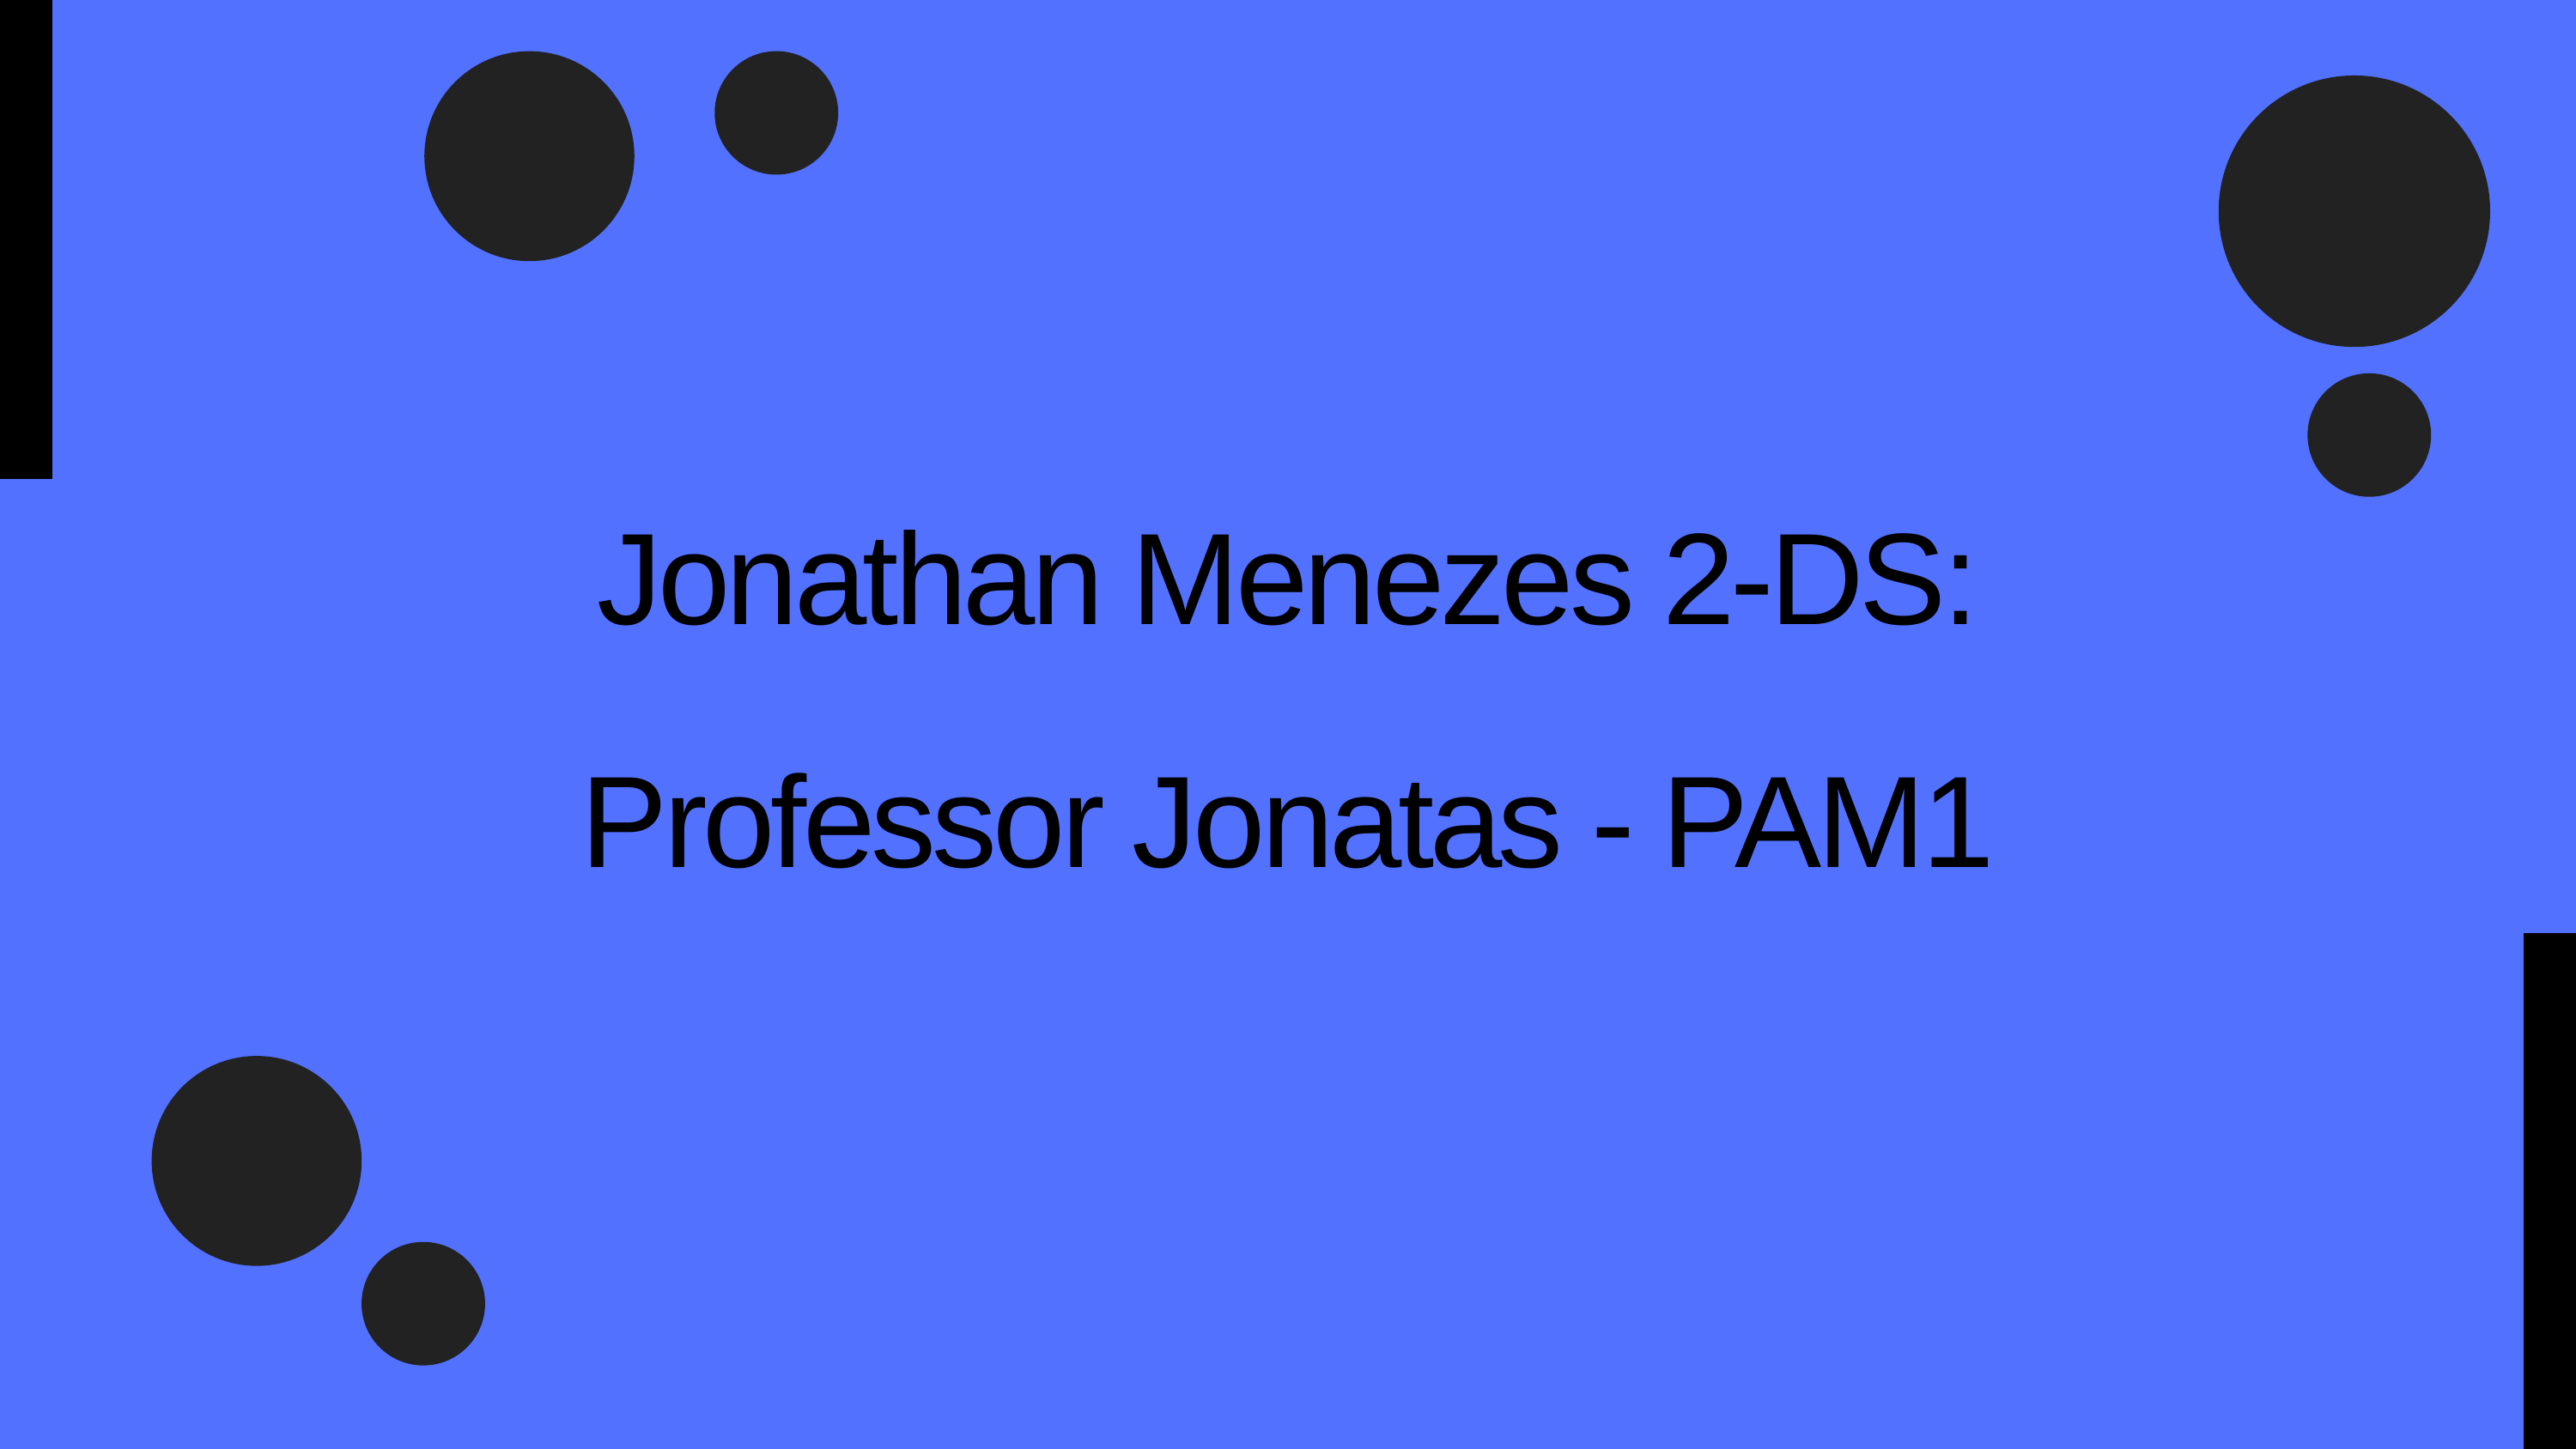

Jonathan Menezes 2-DS:

Professor Jonatas - PAM1